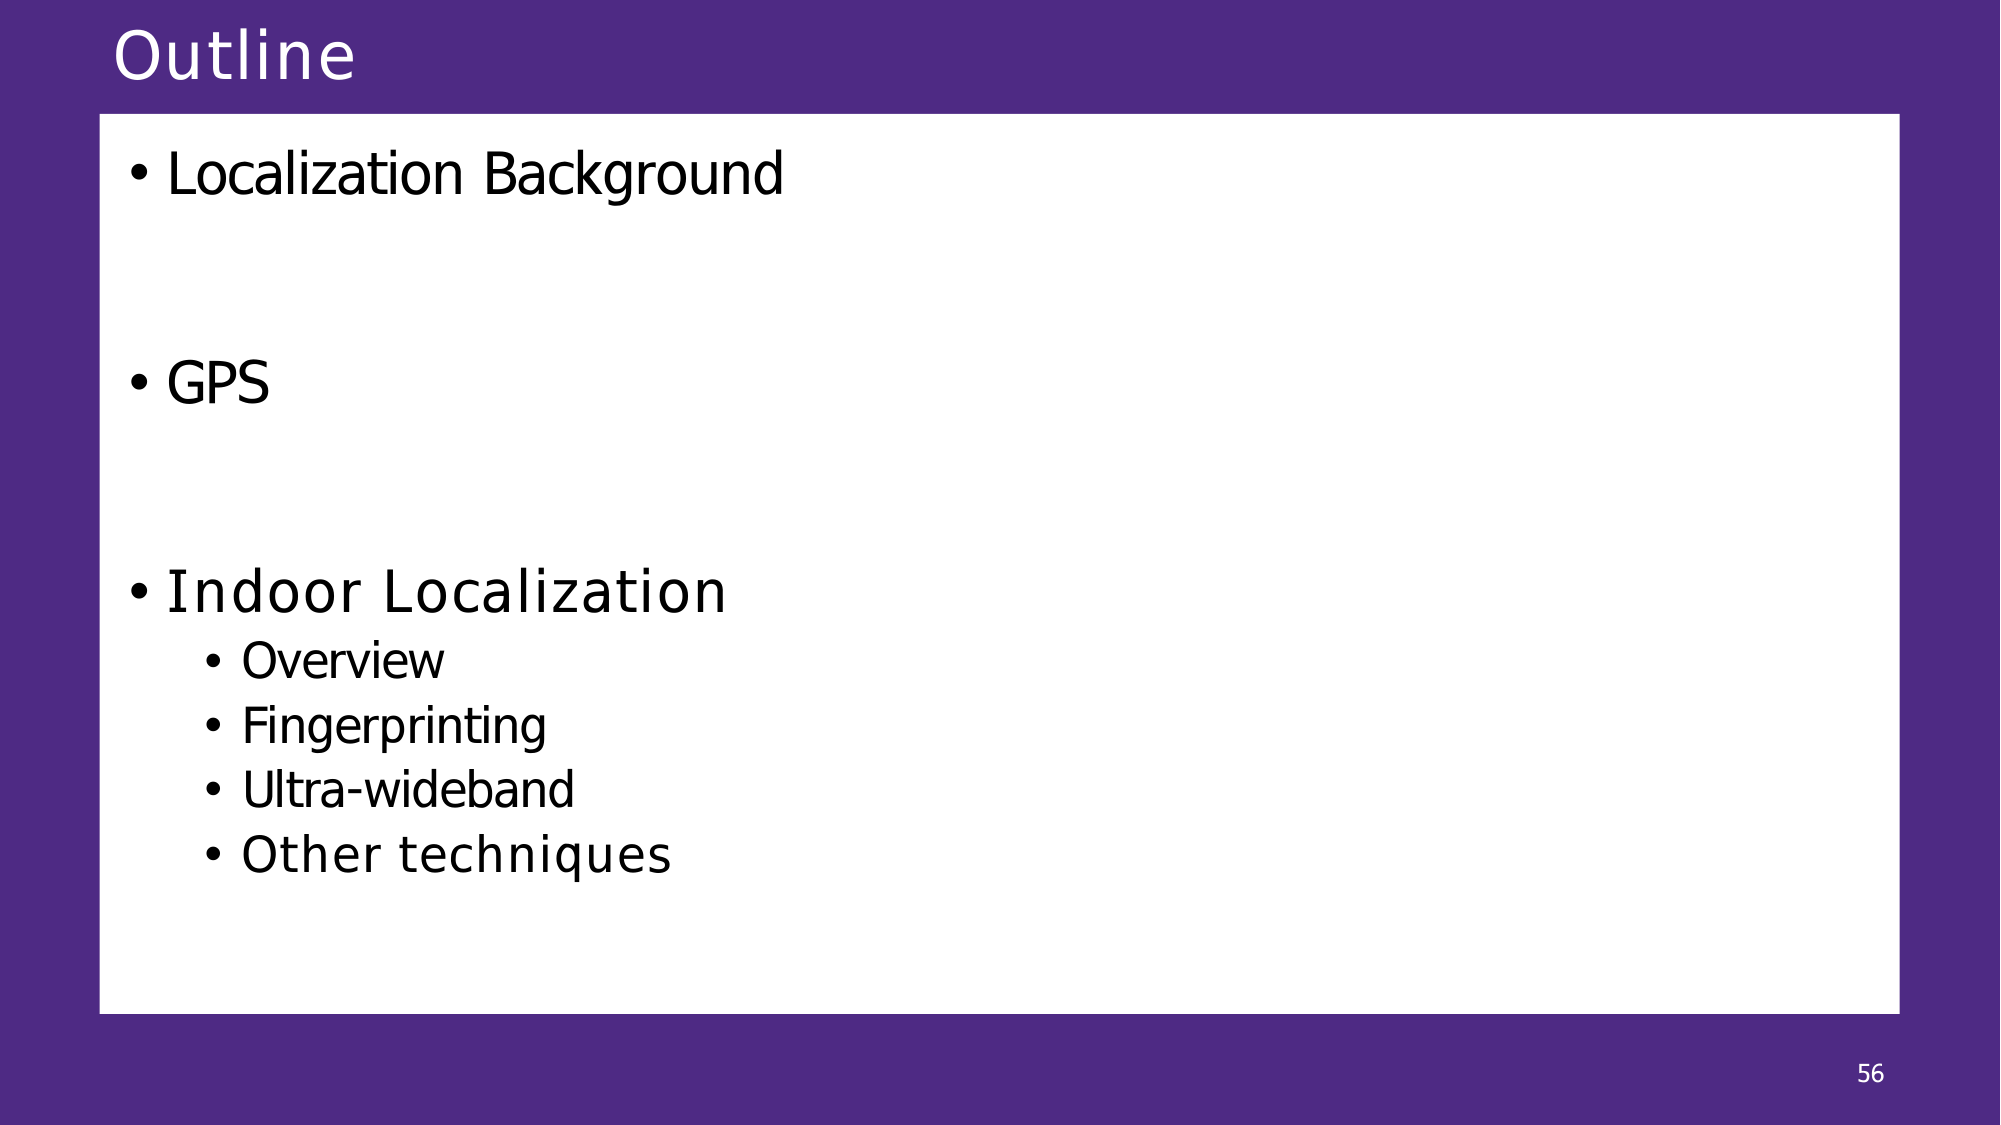

# Outline
Localization Background

GPS

Indoor Localization
Overview
Fingerprinting
Ultra-wideband
Other techniques
56